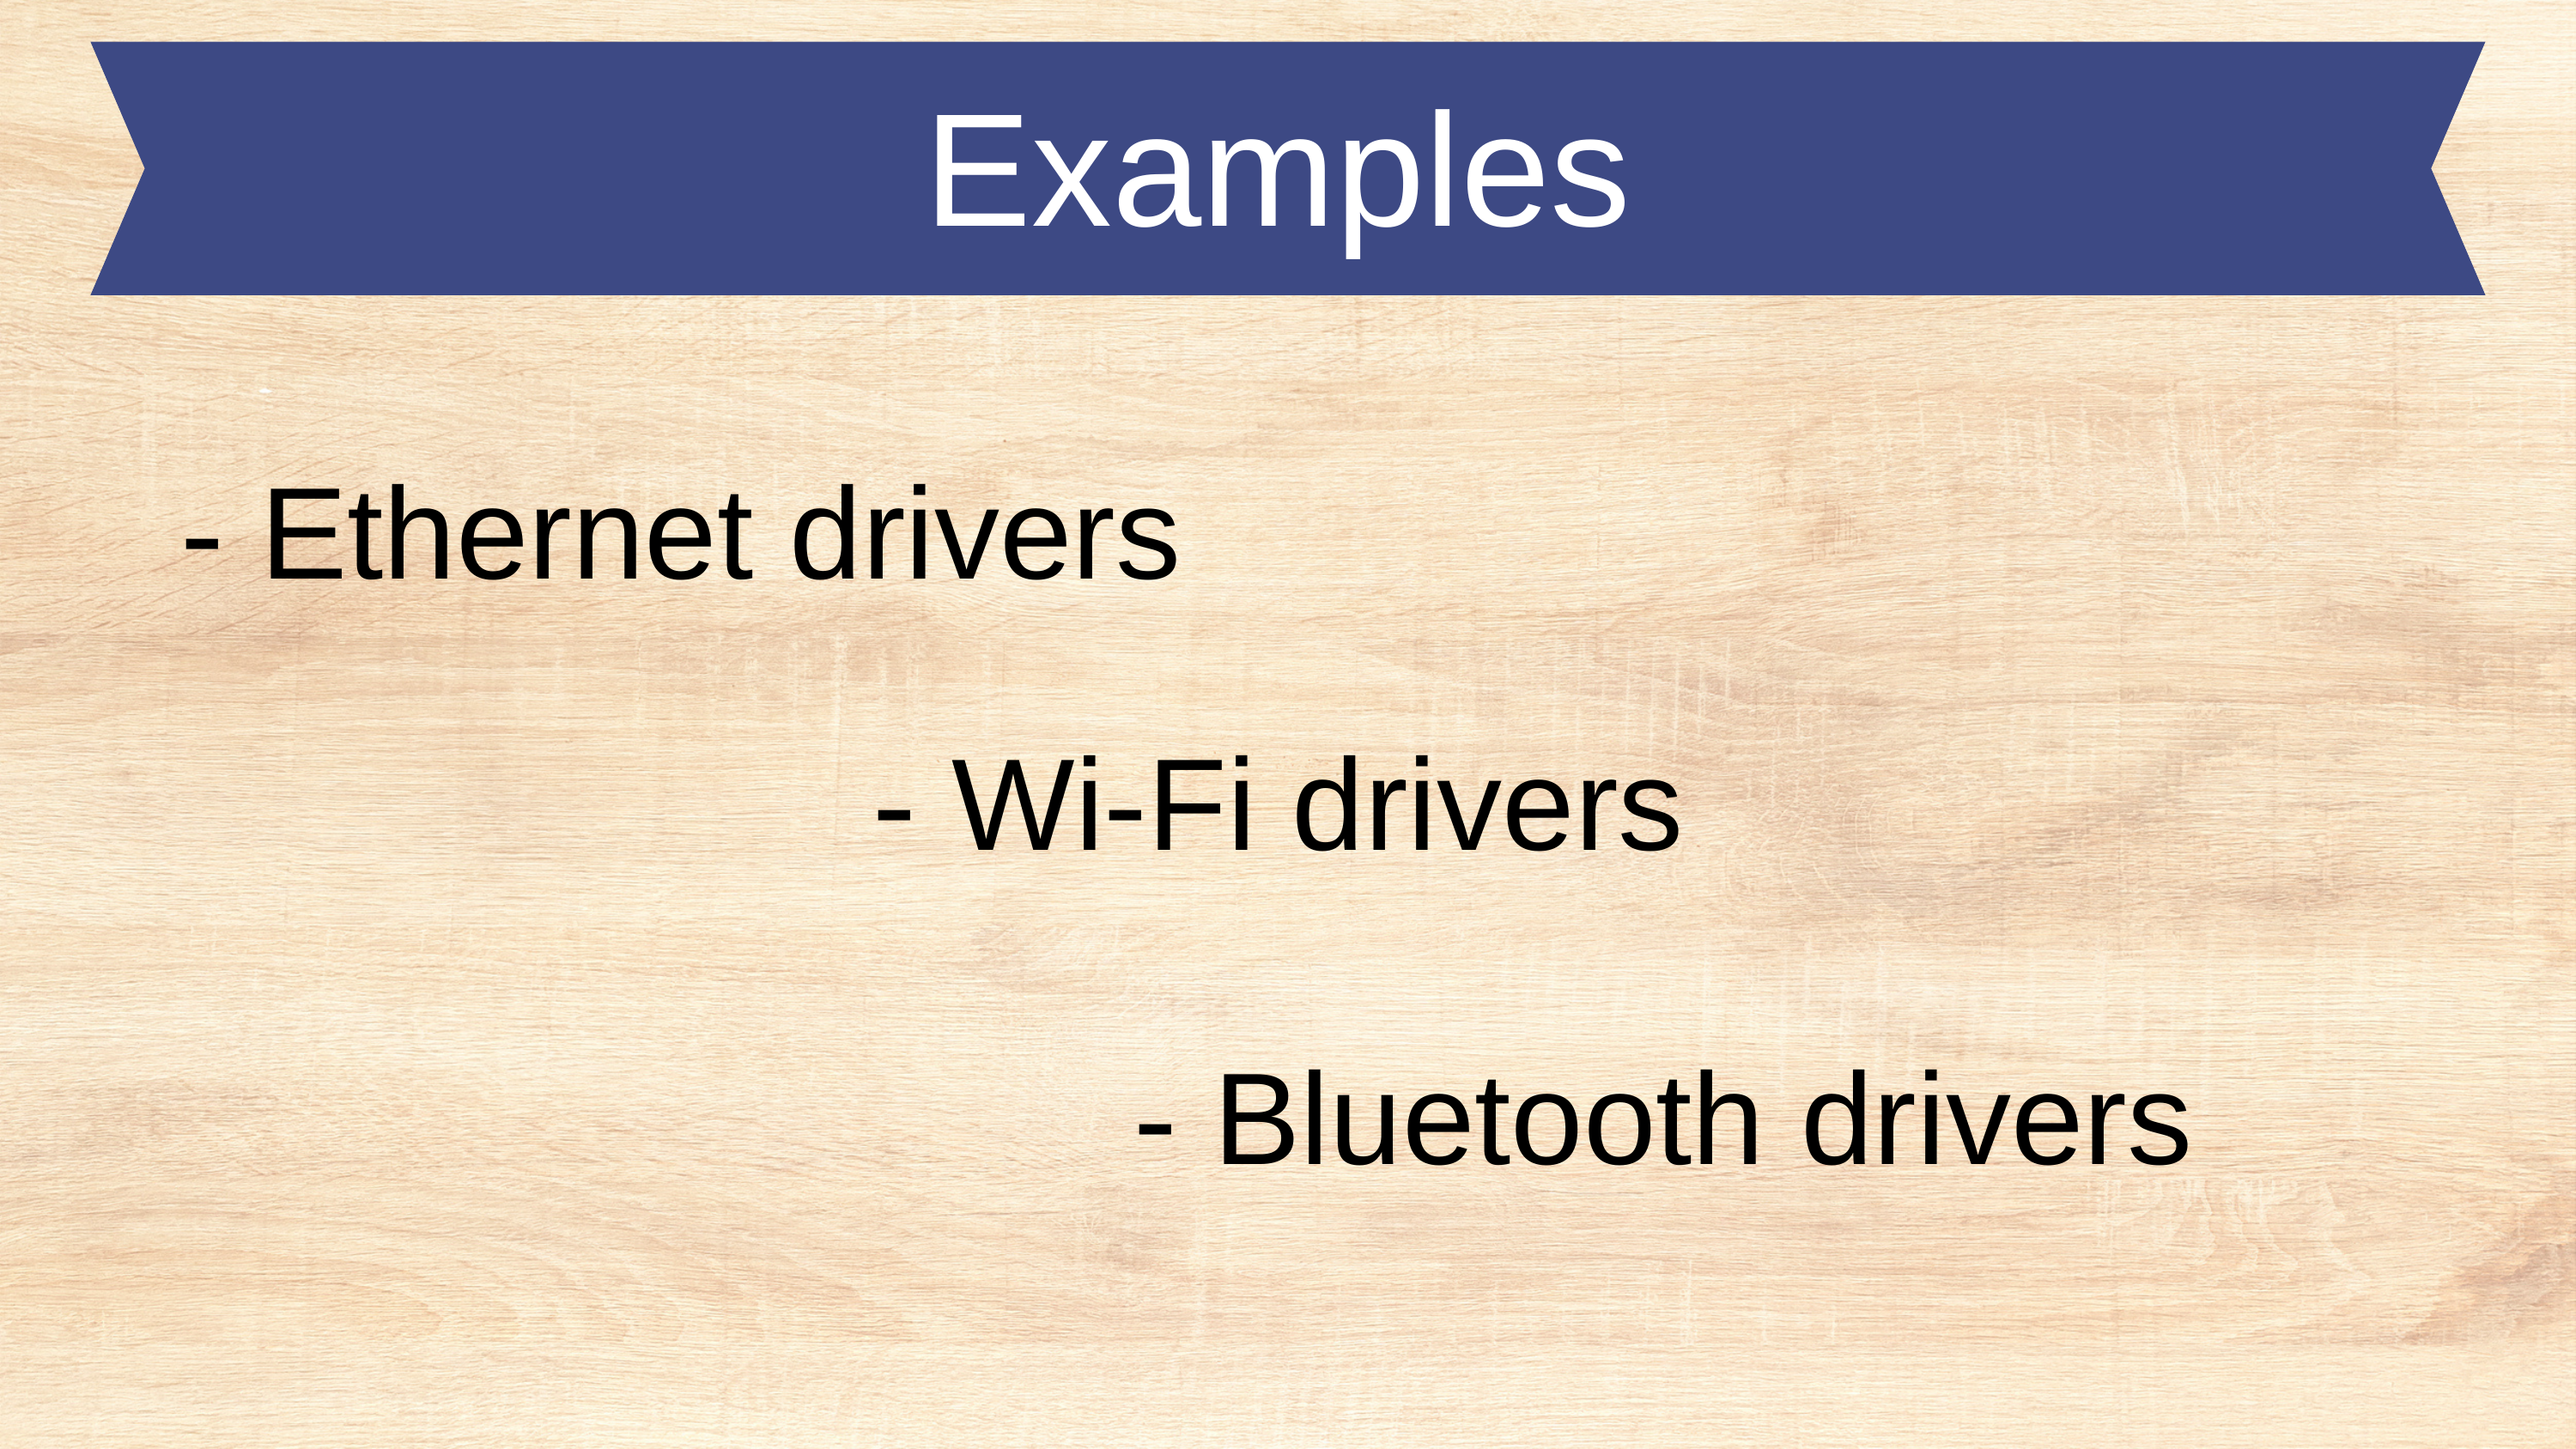

Examples

   - Ethernet drivers
- Wi-Fi drivers
 - Bluetooth drivers